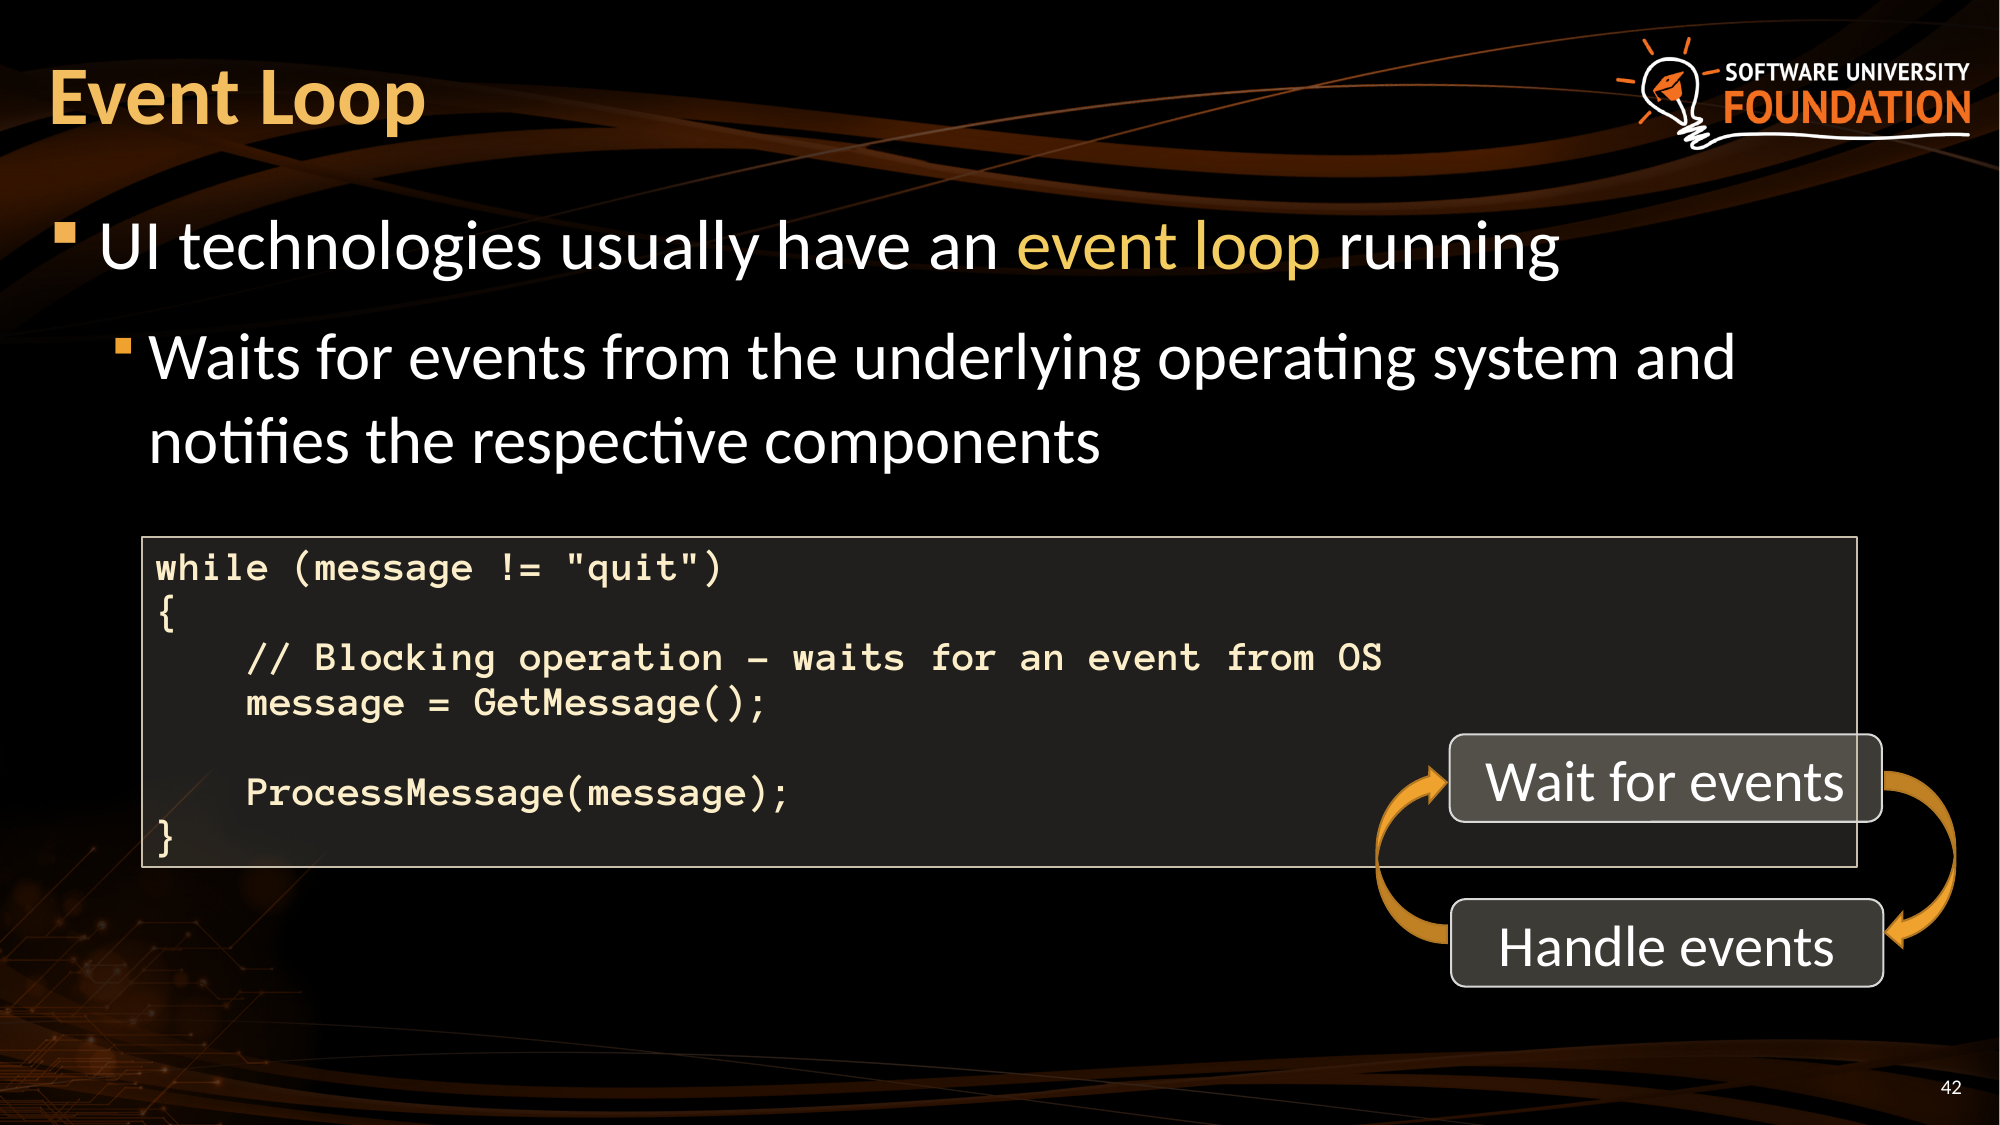

# Event Loop
UI technologies usually have an event loop running
Waits for events from the underlying operating system and notifies the respective components
while (message != "quit")
{
    // Blocking operation - waits for an event from OS
    message = GetMessage();

    ProcessMessage(message);
}
Wait for events

Handle events
42